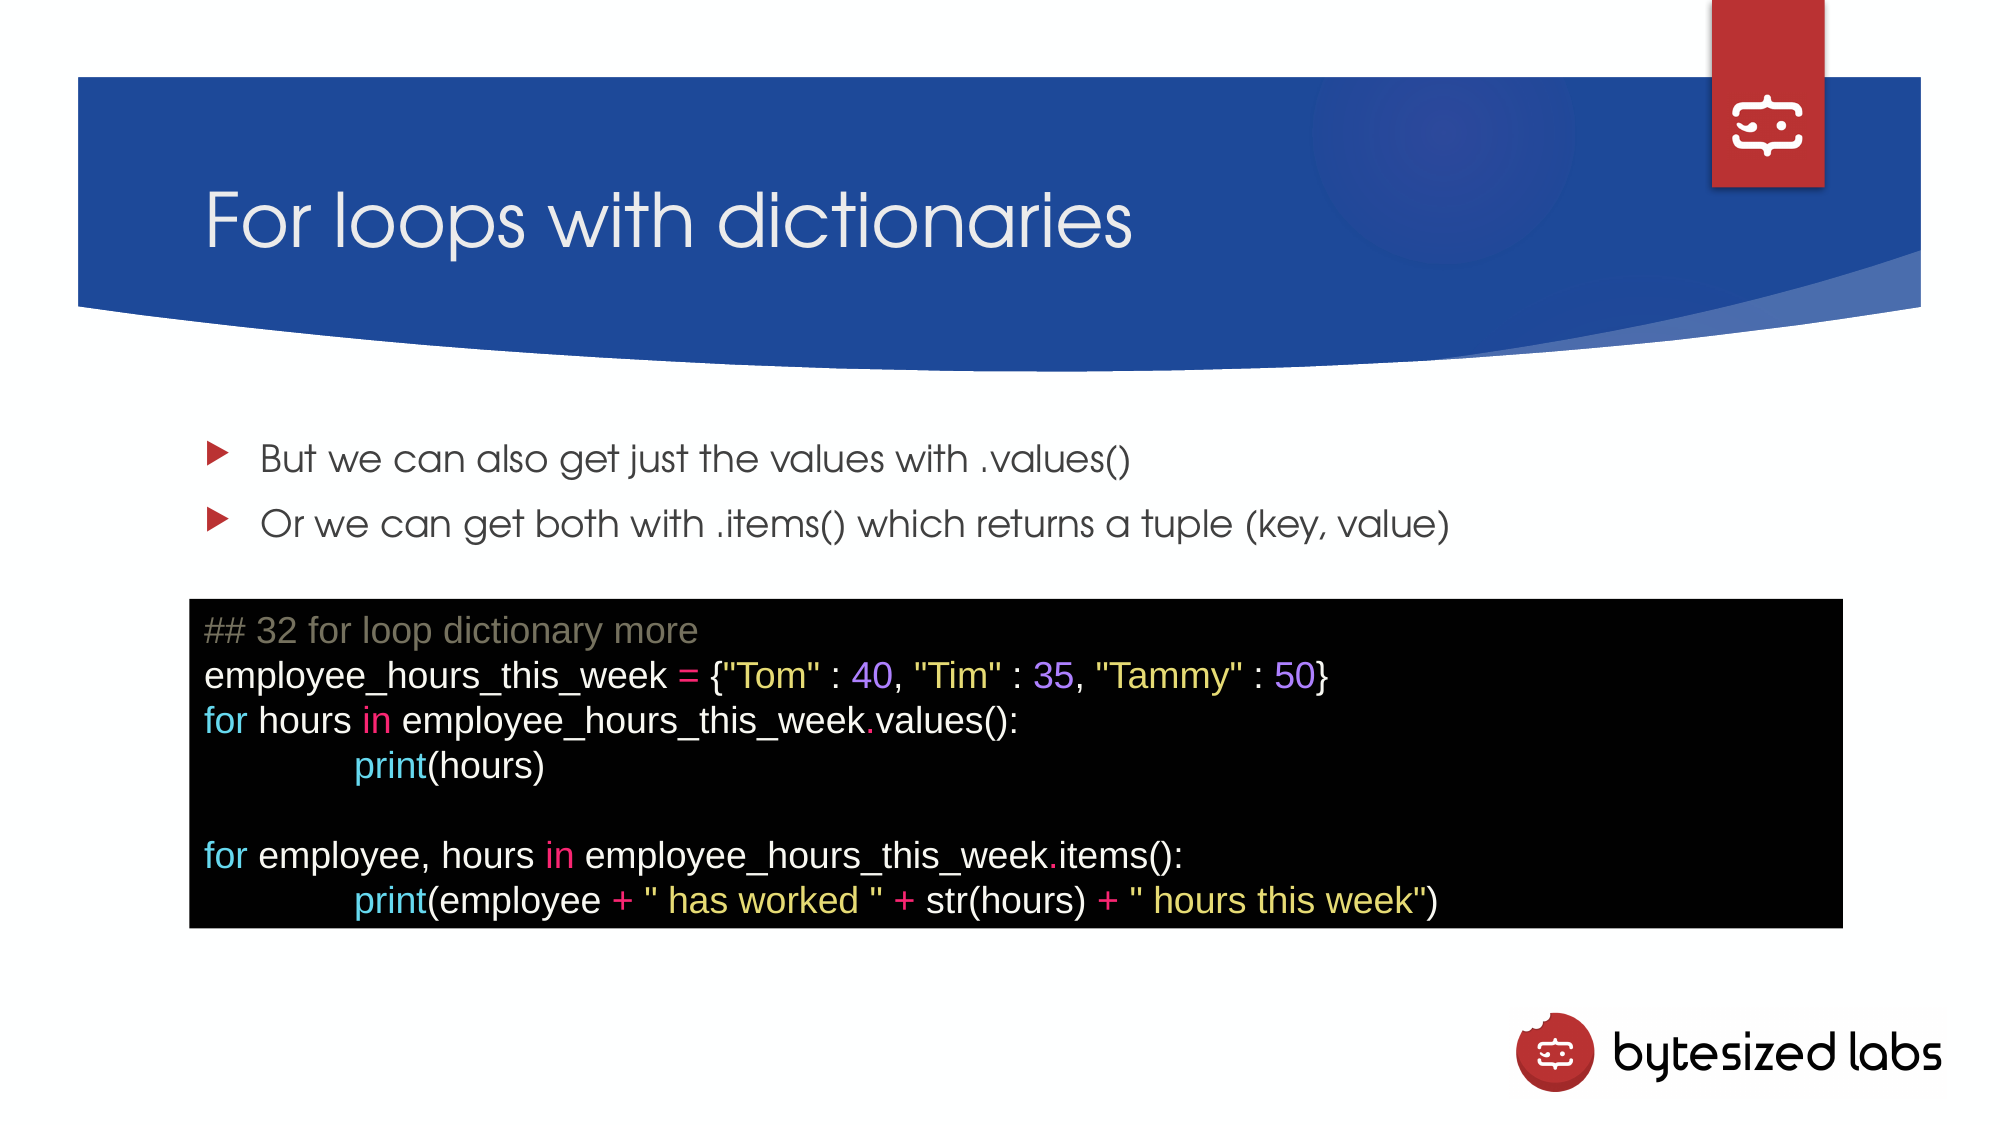

# For loops with dictionaries
But we can also get just the values with .values()
Or we can get both with .items() which returns a tuple (key, value)

## 32 for loop dictionary more
employee_hours_this_week = {"Tom" : 40, "Tim" : 35, "Tammy" : 50}
for hours in employee_hours_this_week.values():
	print(hours)

for employee, hours in employee_hours_this_week.items():
	print(employee + " has worked " + str(hours) + " hours this week")